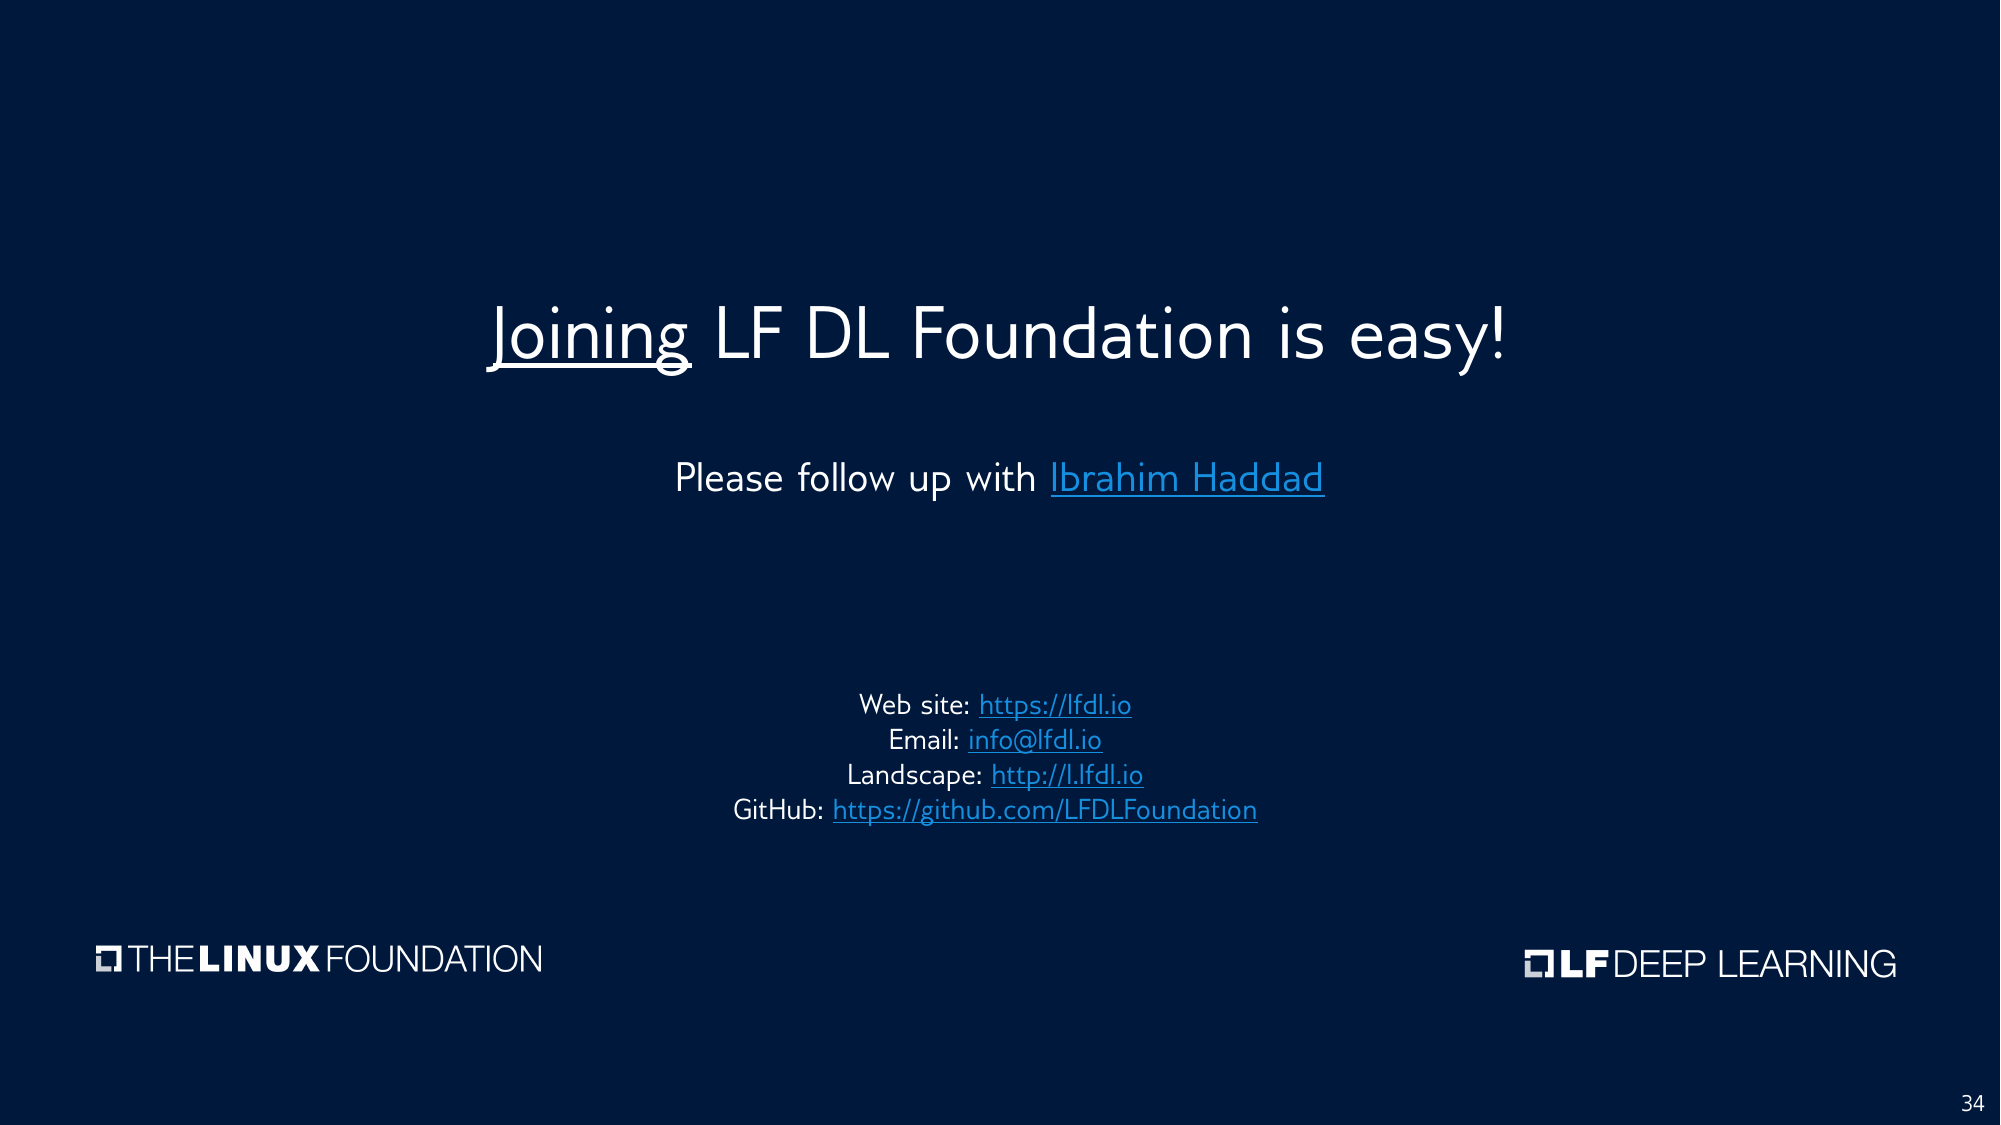

Joining LF DL Foundation is easy!

Please follow up with Ibrahim Haddad
Web site: https://lfdl.io
Email: info@lfdl.io
Landscape: http://l.lfdl.io
GitHub: https://github.com/LFDLFoundation
34